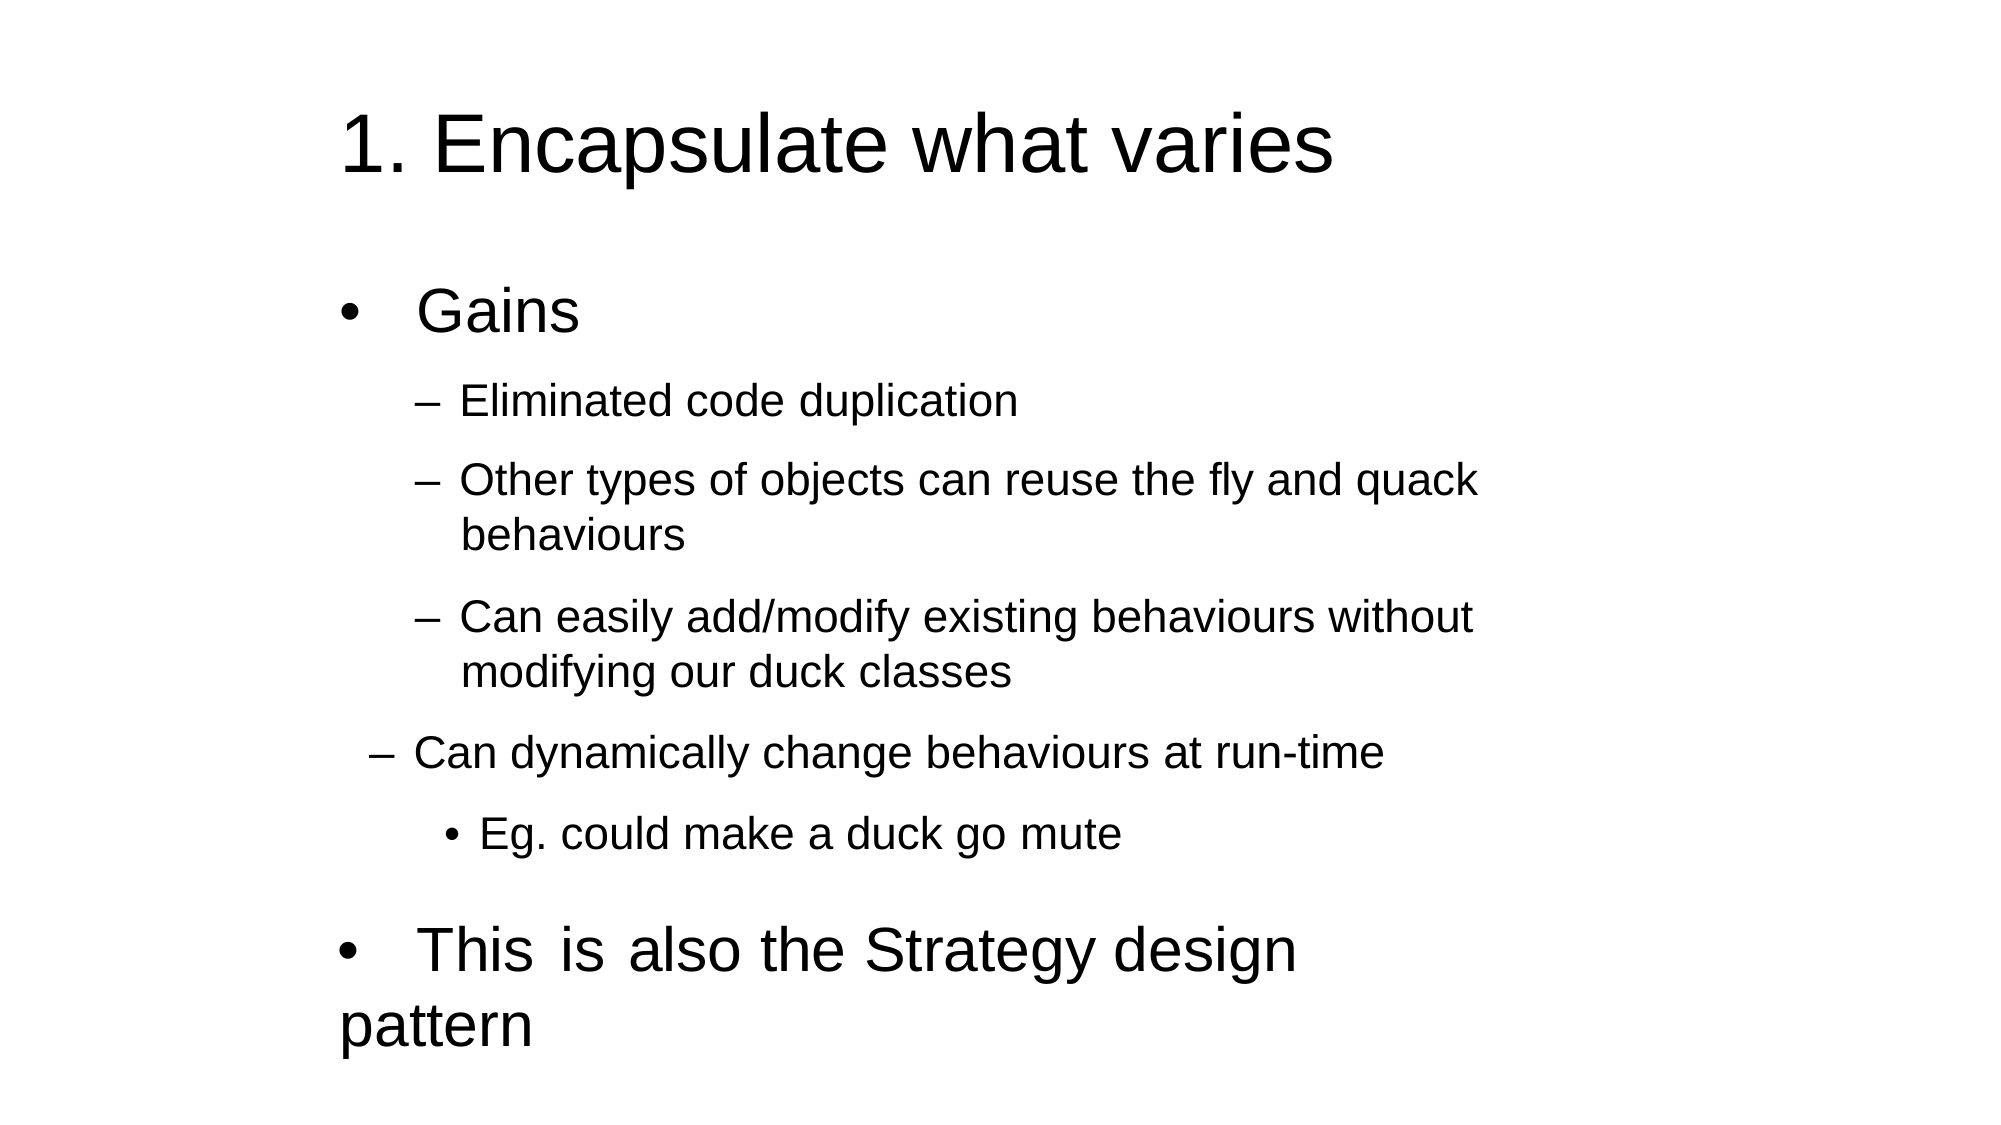

# 1. Encapsulate what varies
• 	Gains
–  Eliminated code duplication
–  Other types of objects can reuse the fly and quack  behaviours
–  Can easily add/modify existing behaviours without  modifying our duck classes
–  Can dynamically change behaviours at run-time
•  Eg. could make a duck go mute
• 	This	is	also the Strategy design	pattern